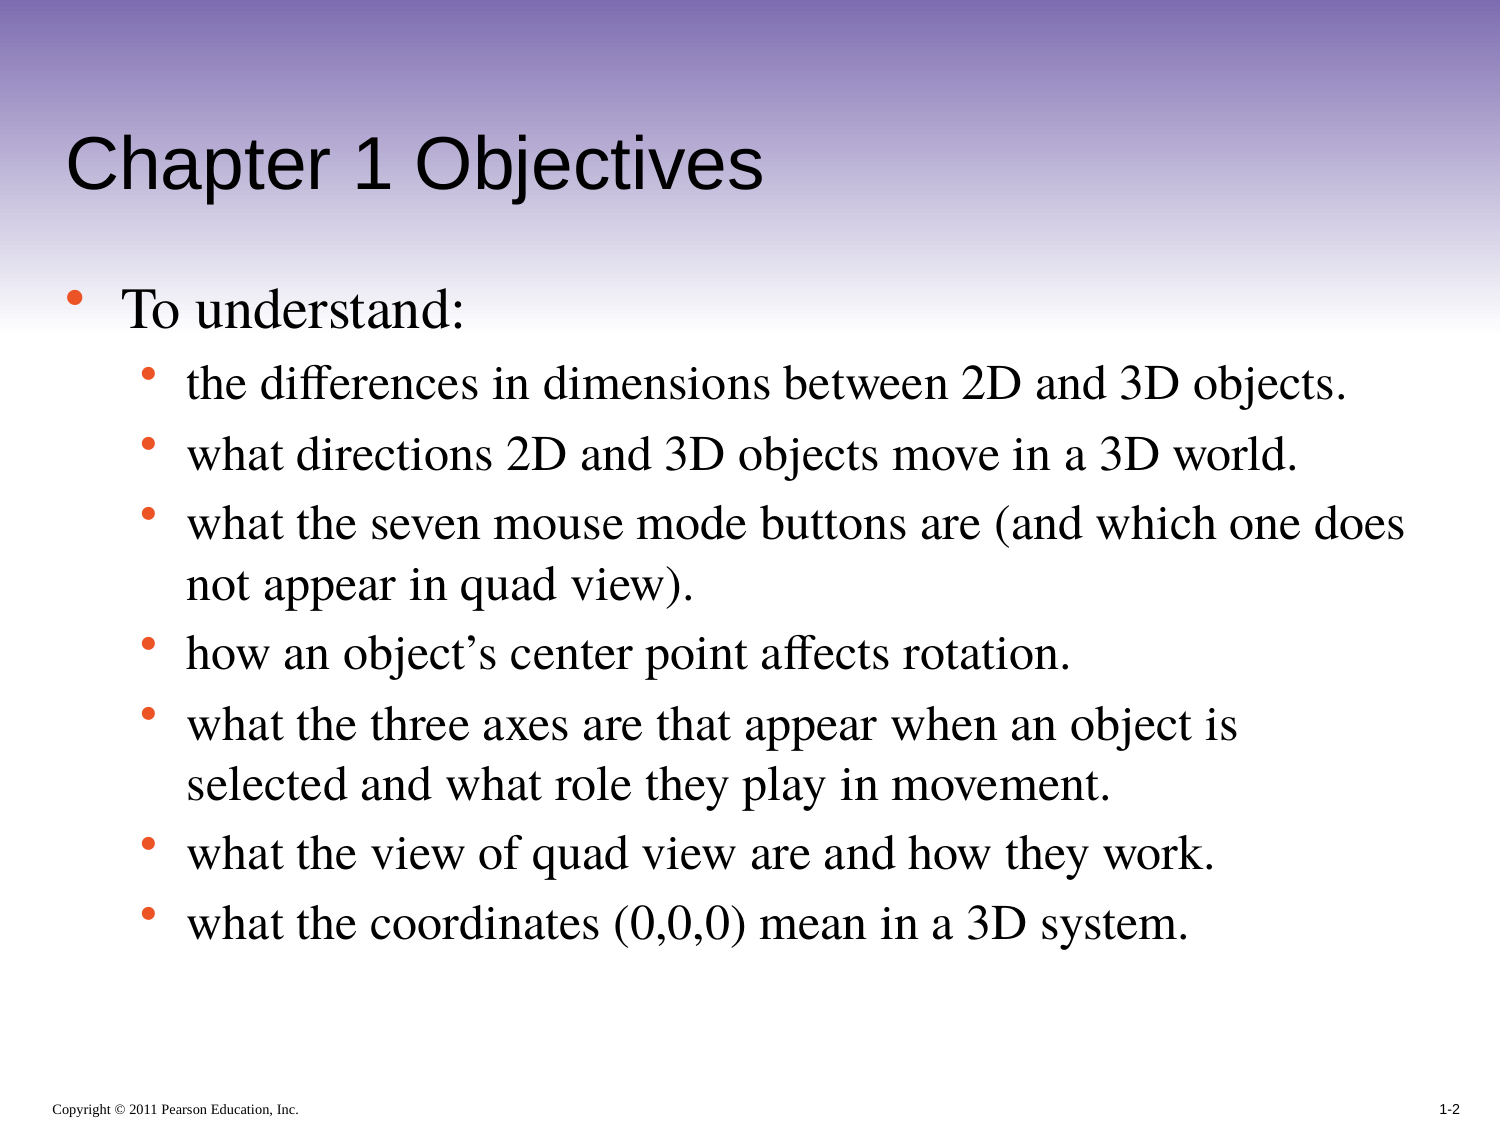

# Chapter 1 Objectives
To understand:
the differences in dimensions between 2D and 3D objects.
what directions 2D and 3D objects move in a 3D world.
what the seven mouse mode buttons are (and which one does not appear in quad view).
how an object’s center point affects rotation.
what the three axes are that appear when an object is selected and what role they play in movement.
what the view of quad view are and how they work.
what the coordinates (0,0,0) mean in a 3D system.
1-2